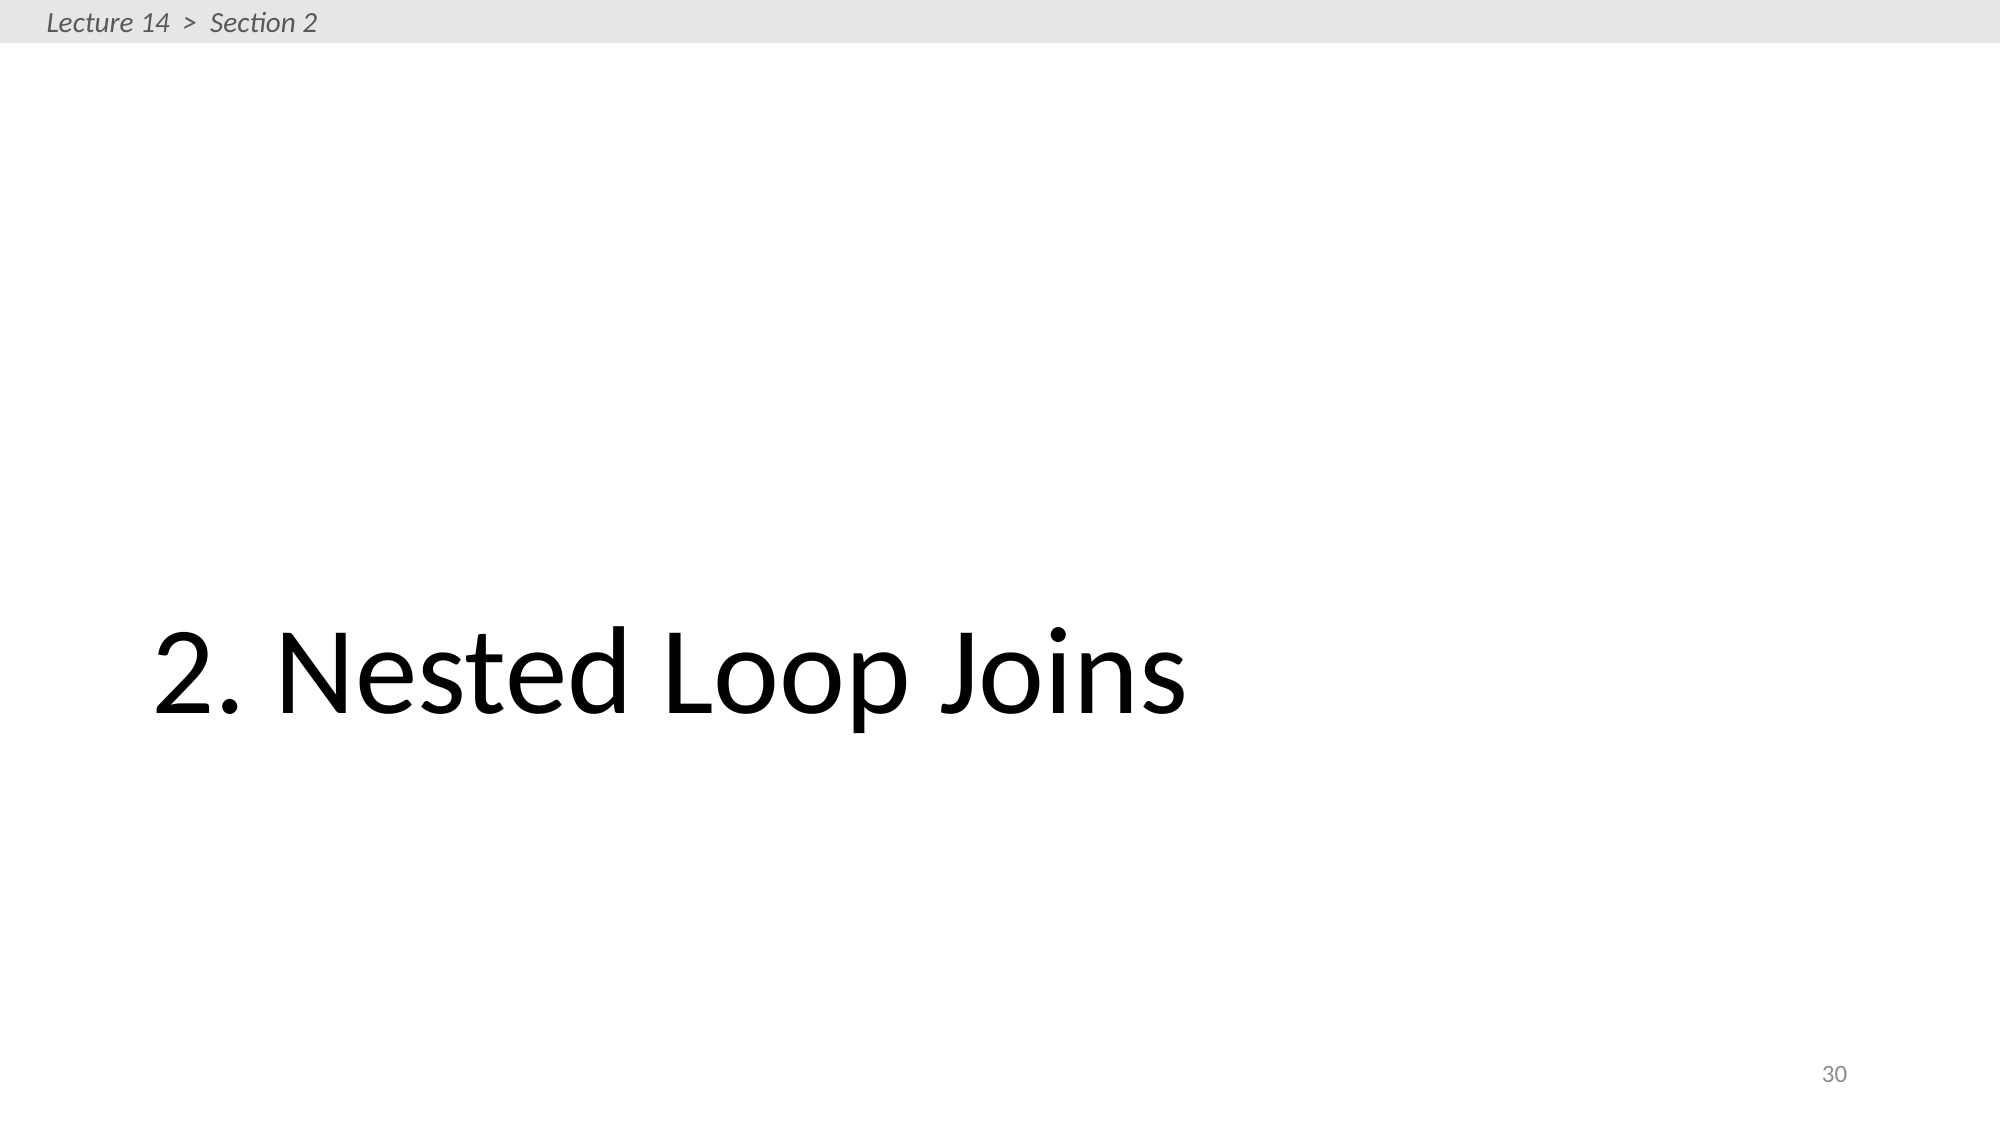

Lecture 14  >  Section 2
# 2. Nested Loop Joins
30